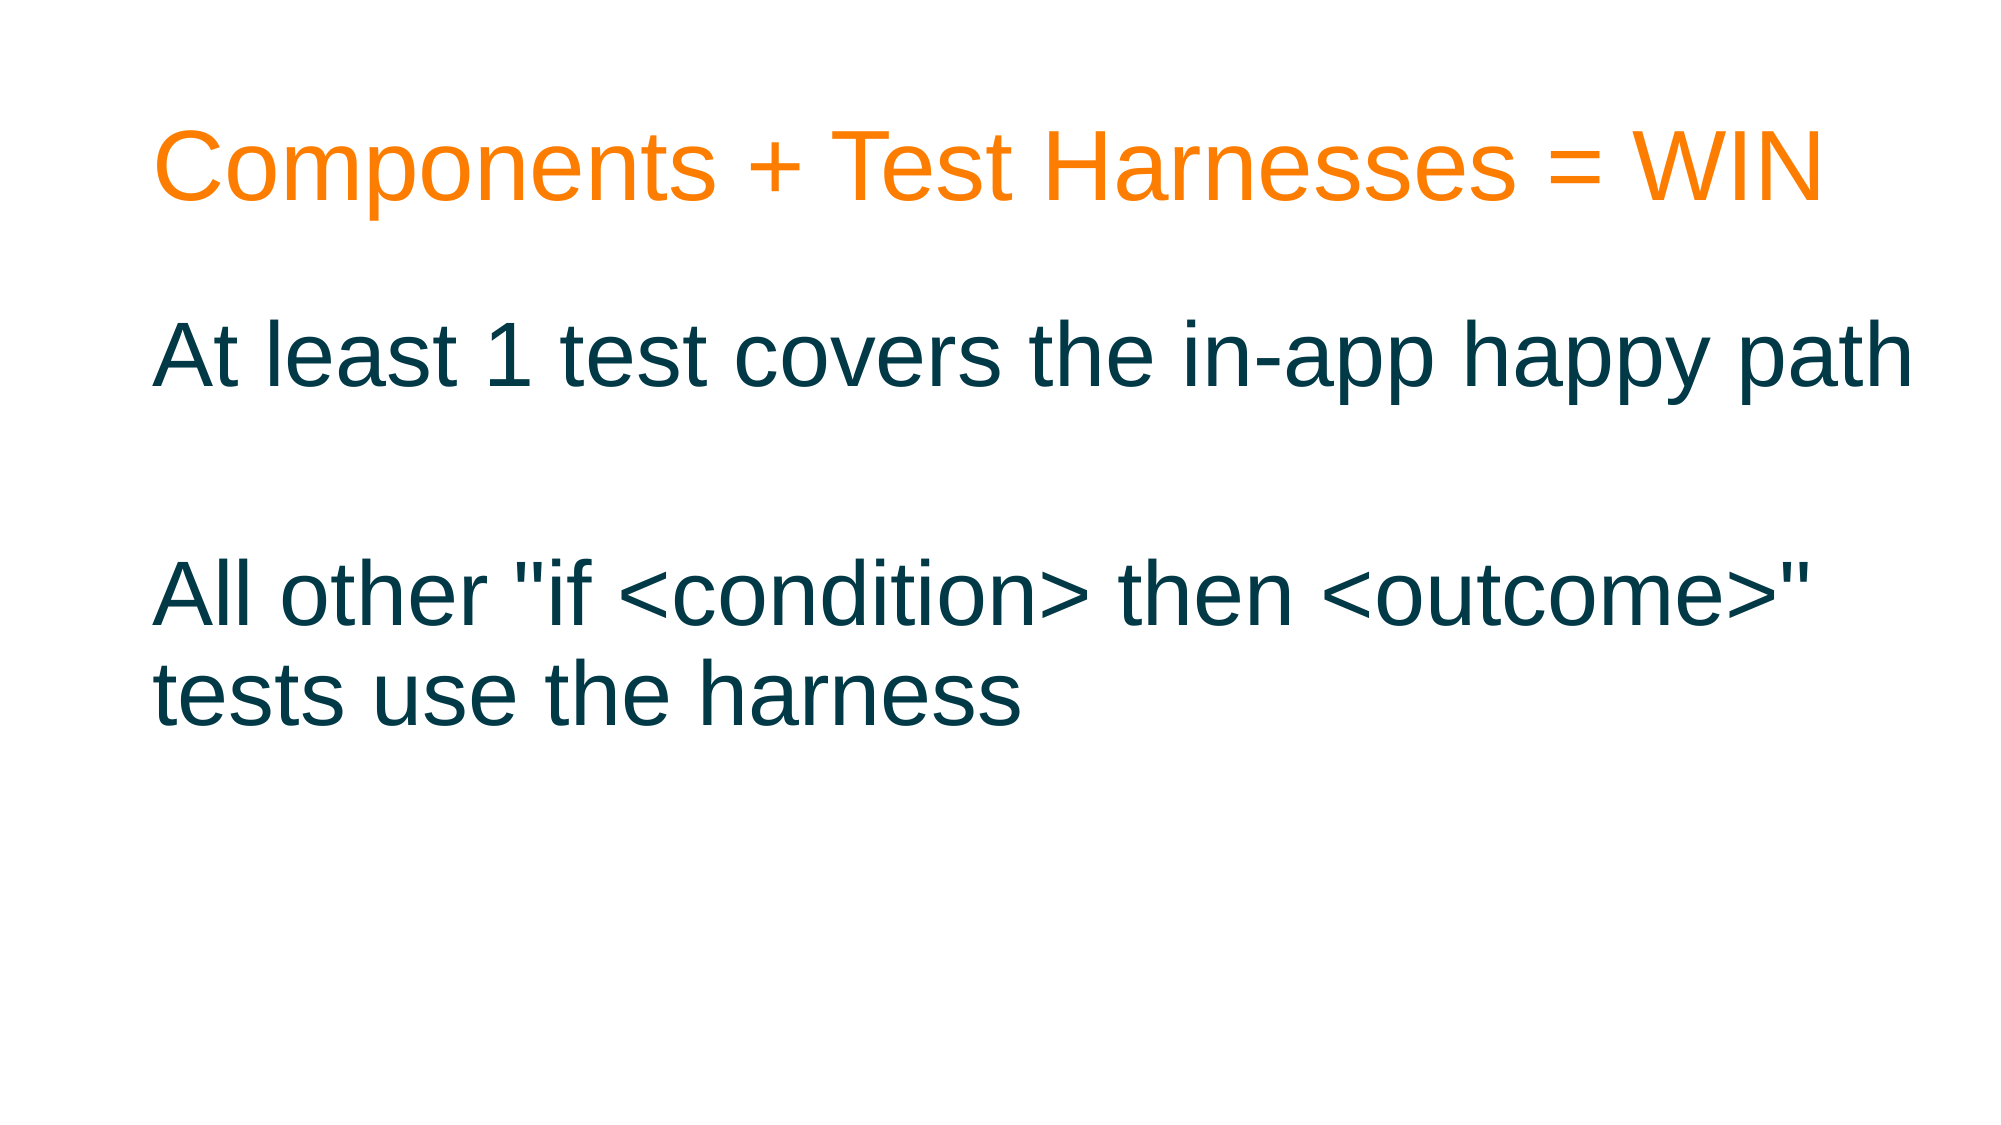

# Components + Test Harnesses = WIN
At least 1 test covers the in-app happy path

All other "if <condition> then <outcome>" tests use the harness